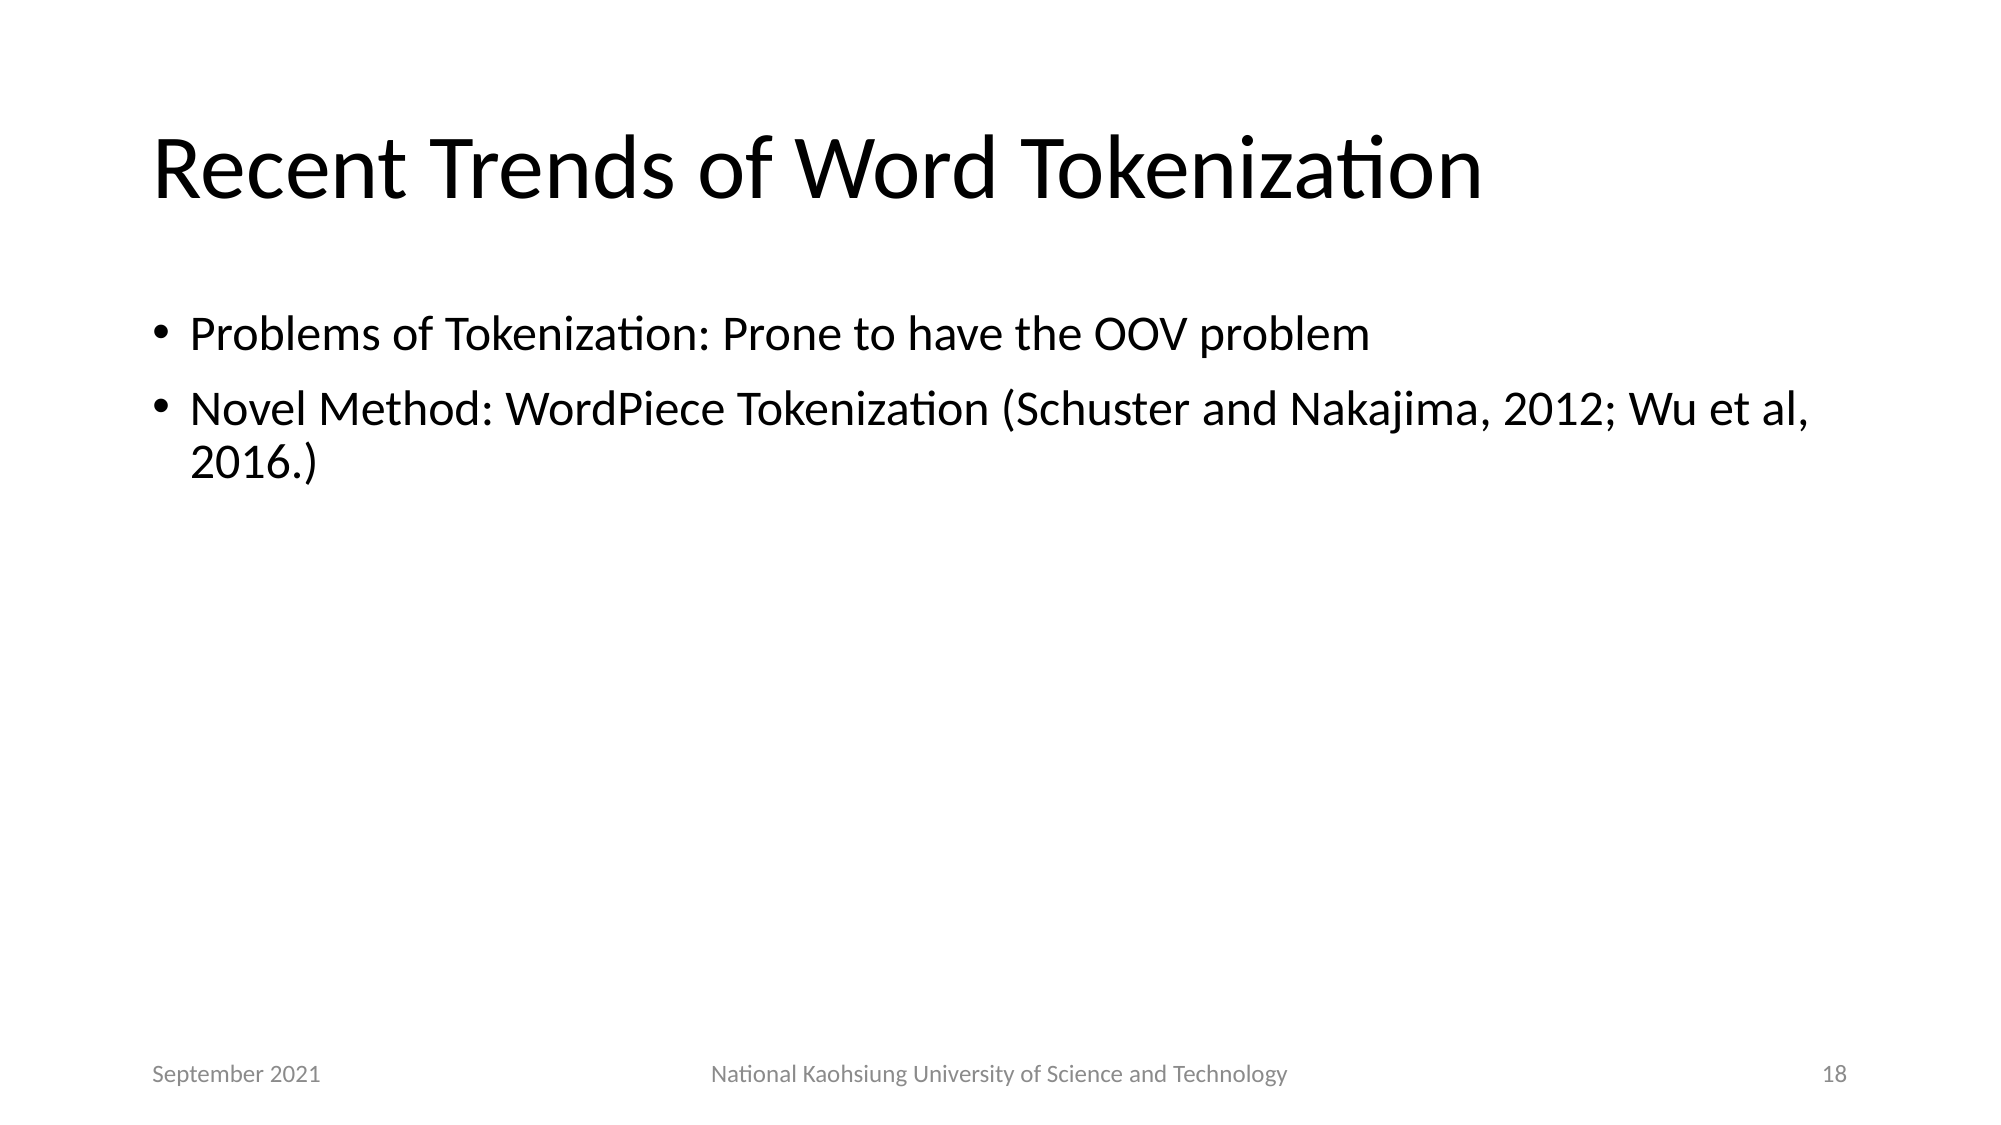

# Recent Trends of Word Tokenization
Problems of Tokenization: Prone to have the OOV problem
Novel Method: WordPiece Tokenization (Schuster and Nakajima, 2012; Wu et al, 2016.)
September 2021
National Kaohsiung University of Science and Technology
18